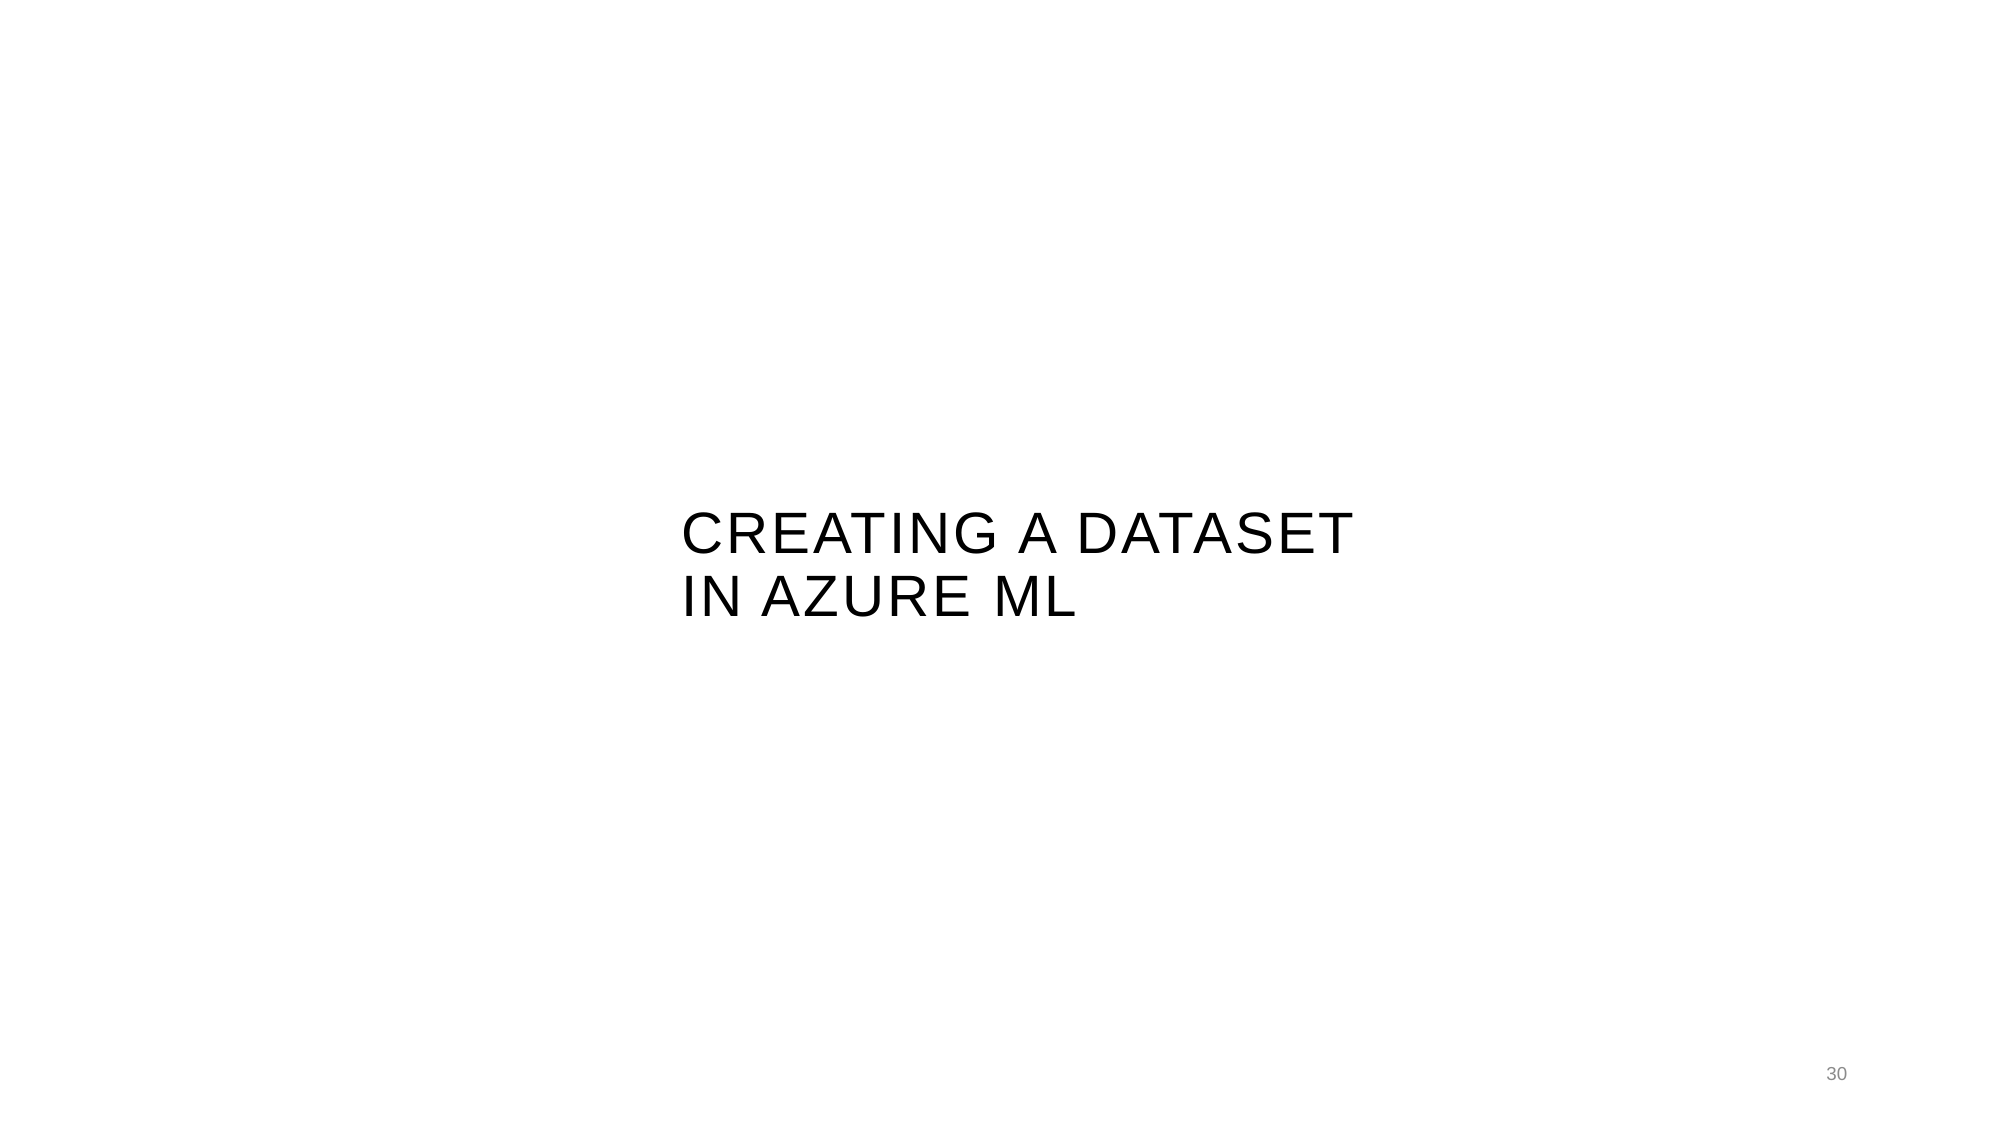

# Creating a dataset in Azure ML
30